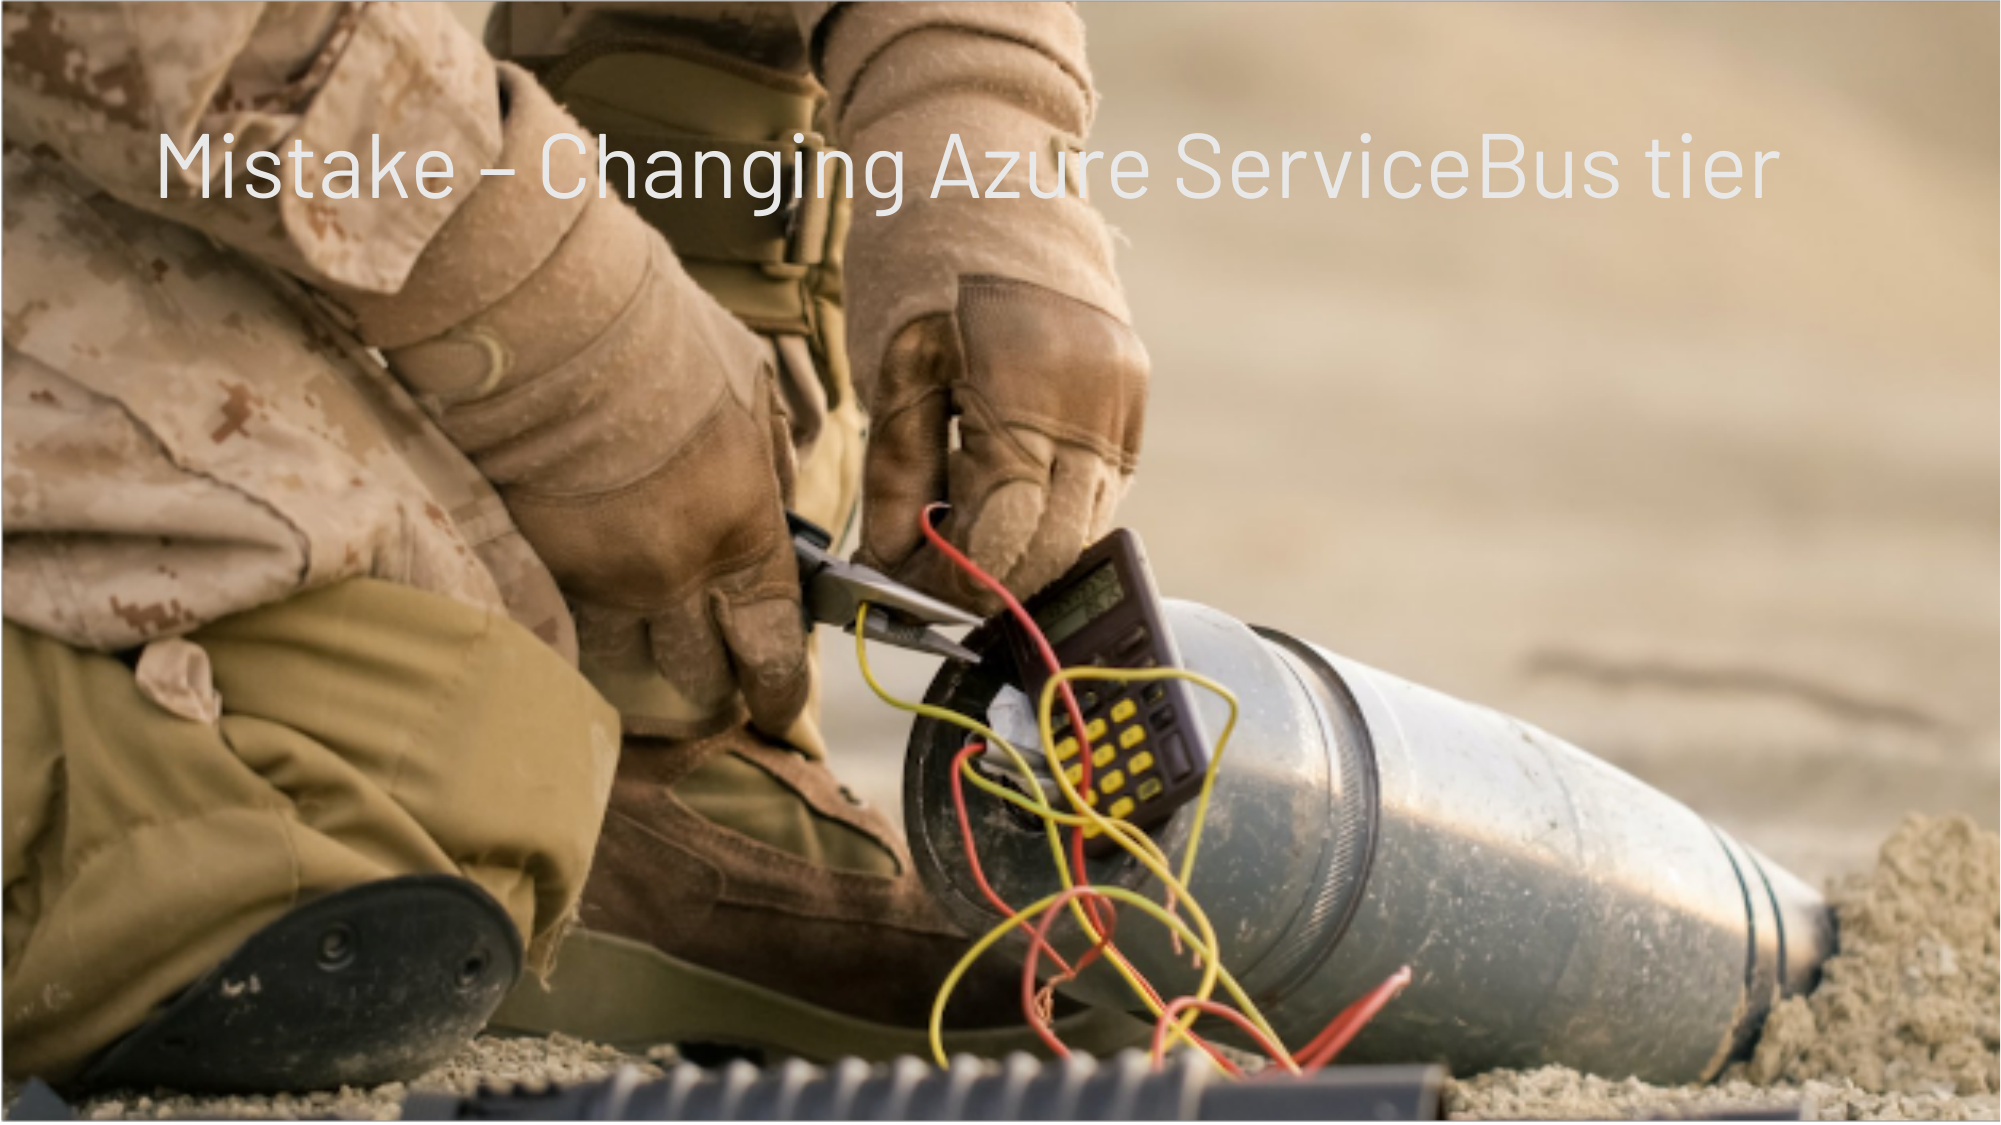

# Mistake – Changing Azure ServiceBus tier